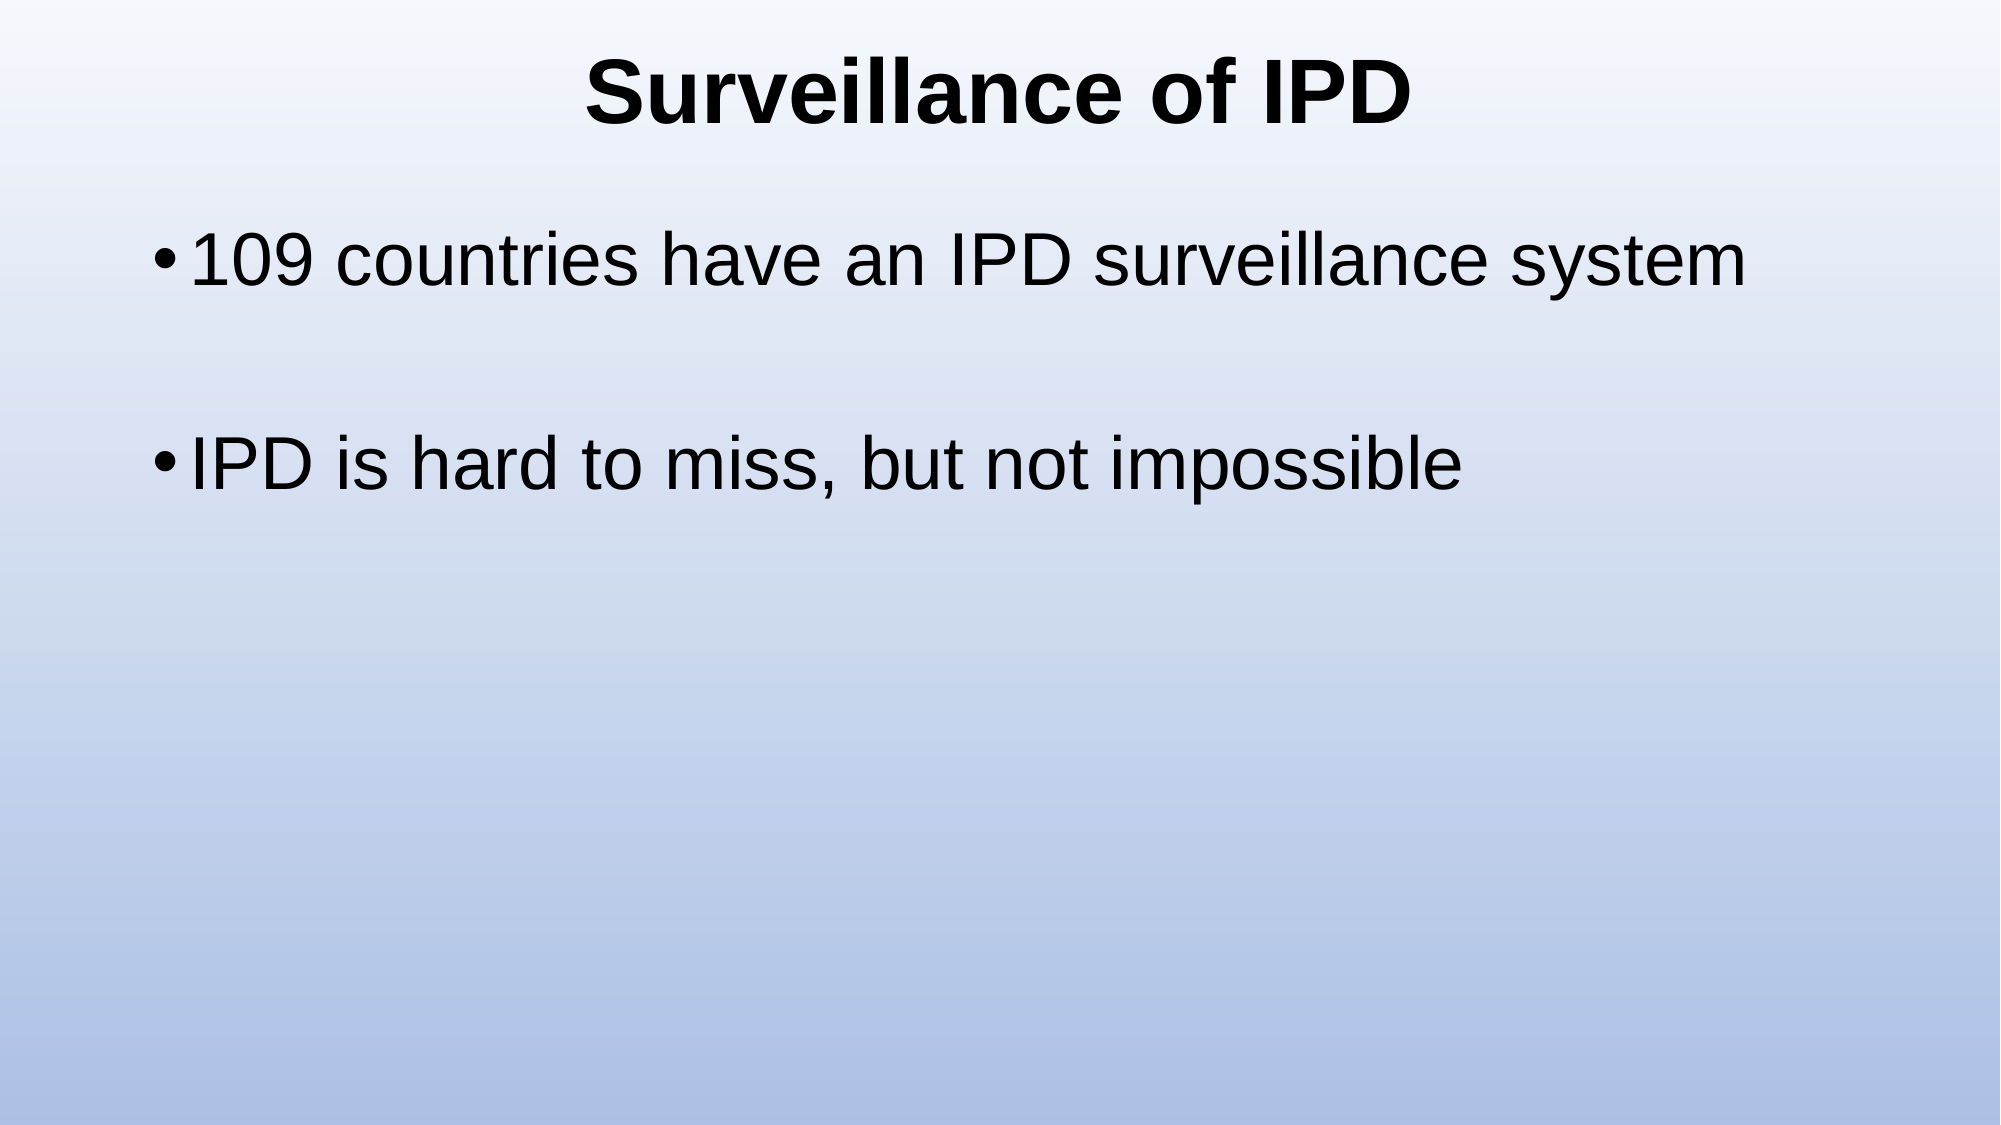

# Surveillance of IPD
109 countries have an IPD surveillance system

IPD is hard to miss, but not impossible